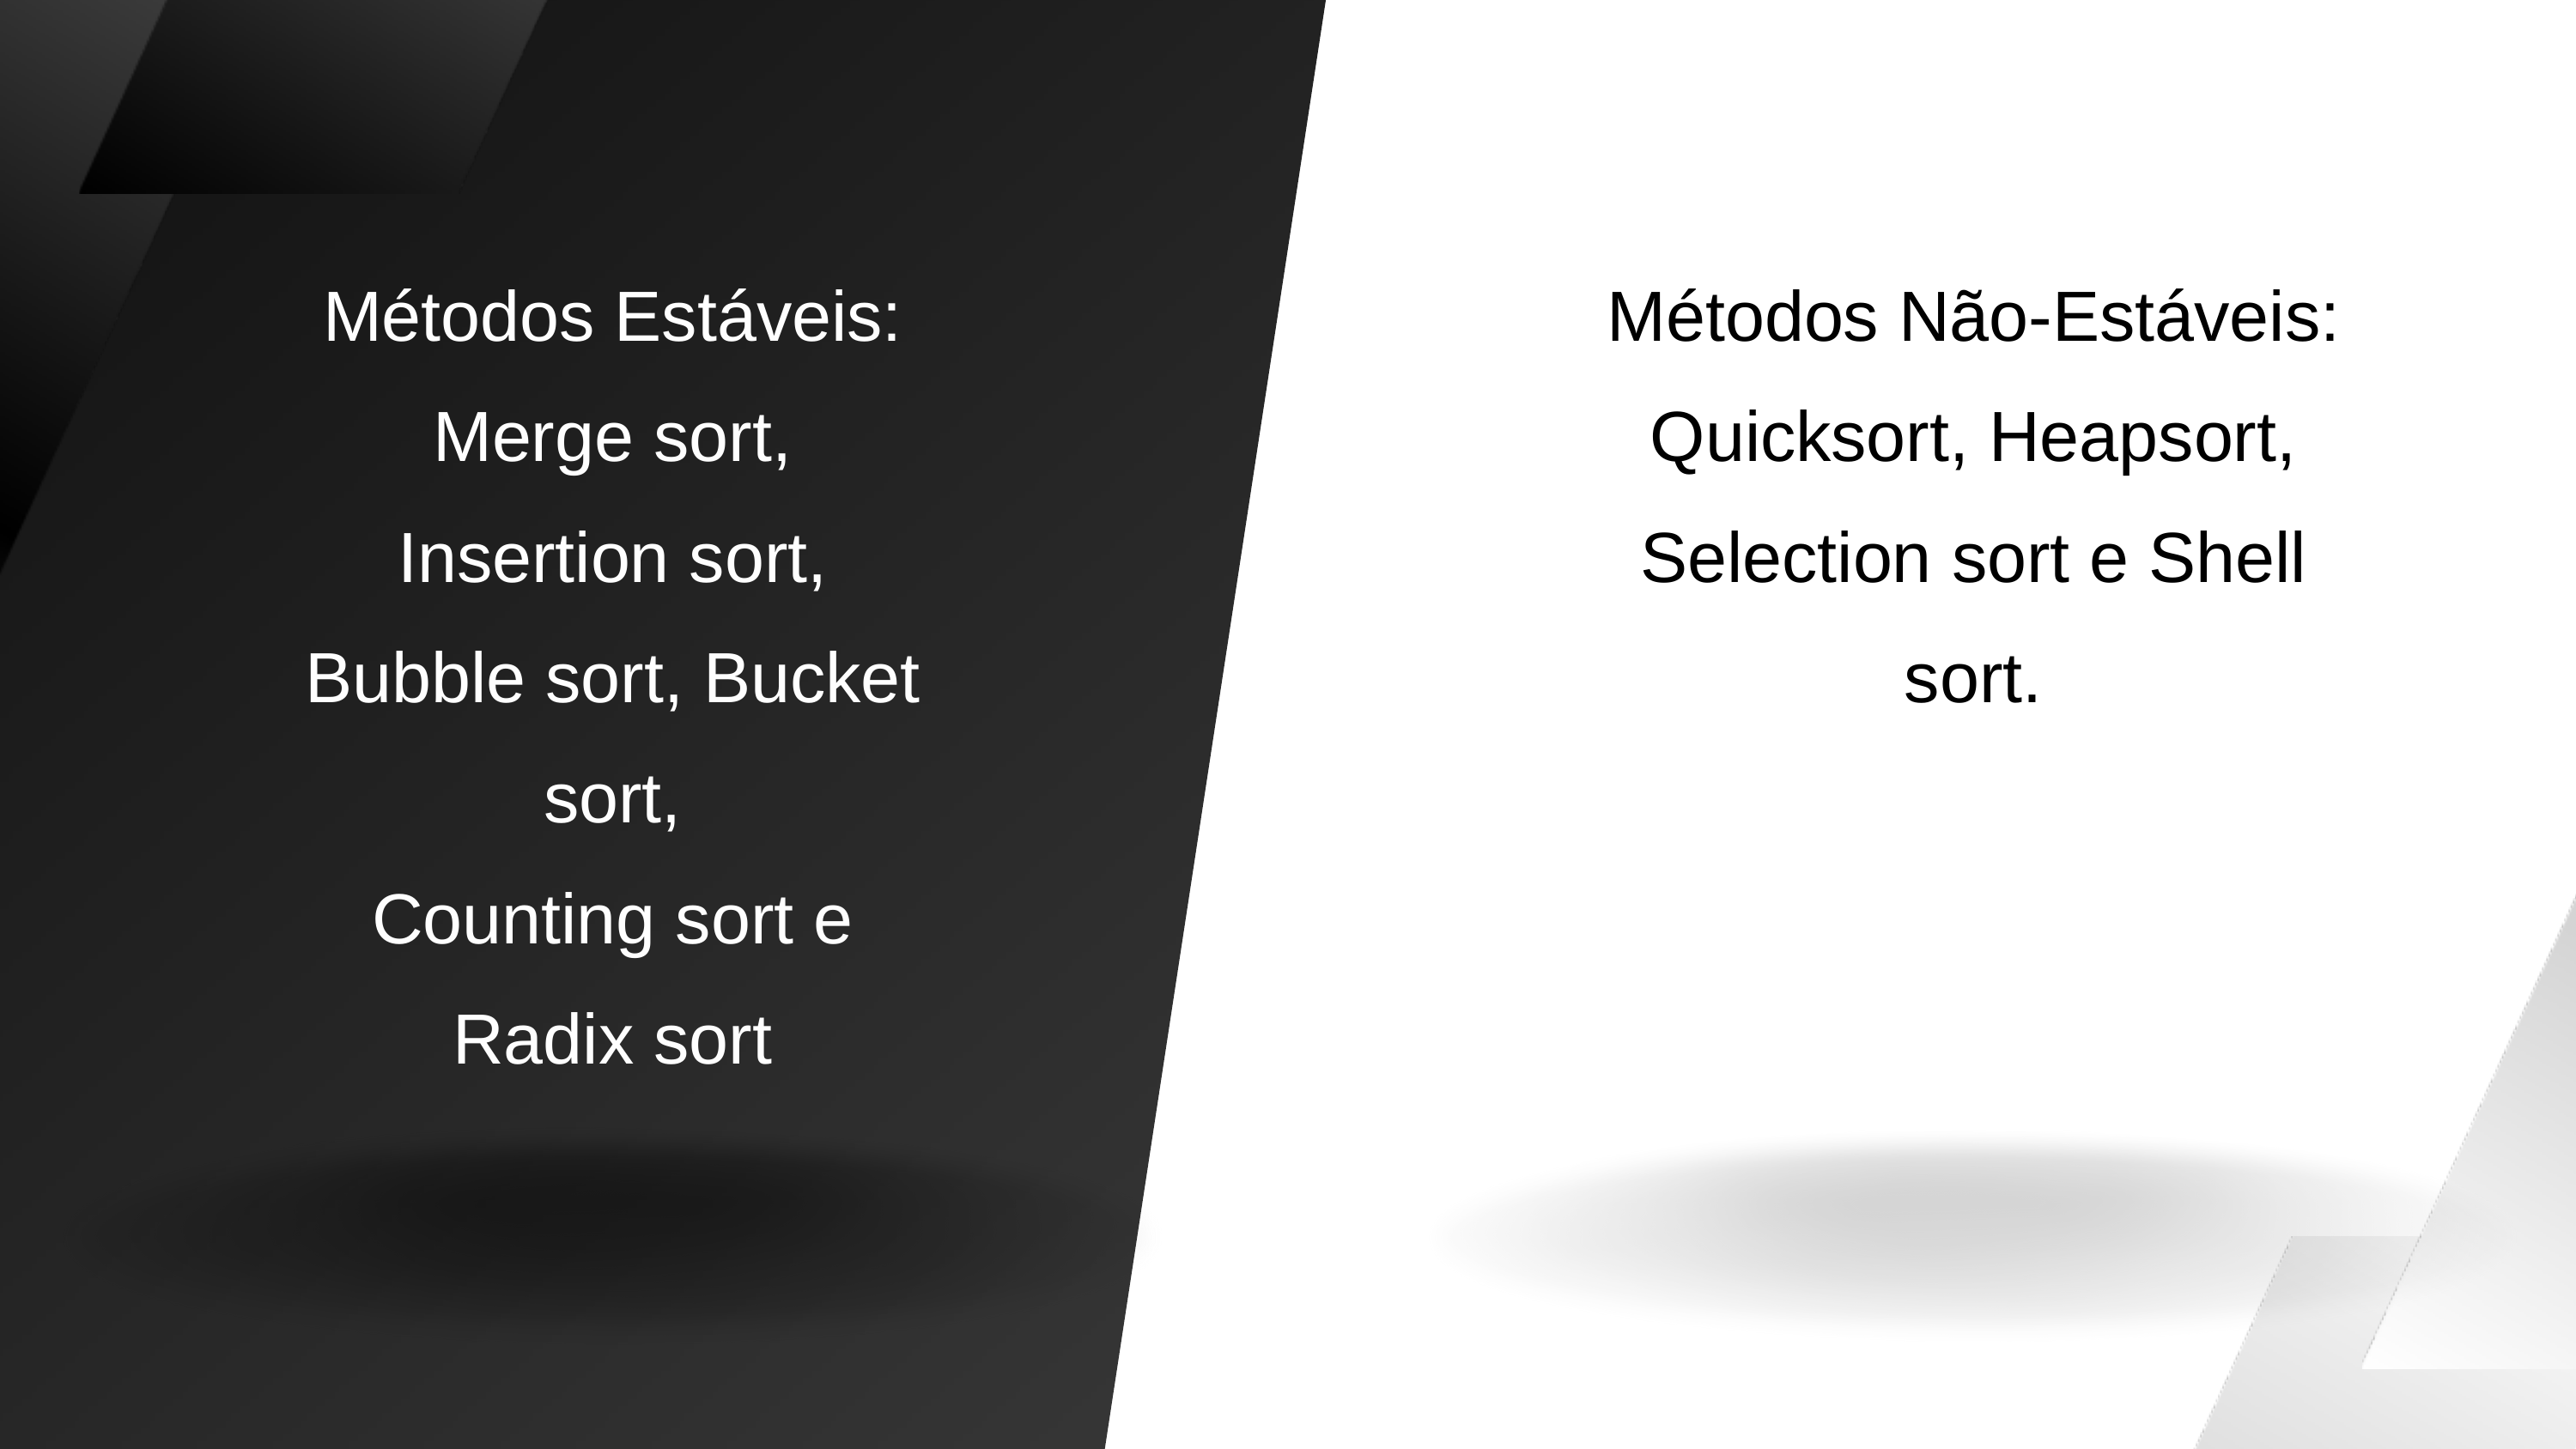

Métodos Estáveis: Merge sort, Insertion sort, Bubble sort, Bucket sort,
Counting sort e Radix sort
Métodos Não-Estáveis: Quicksort, Heapsort, Selection sort e Shell sort.